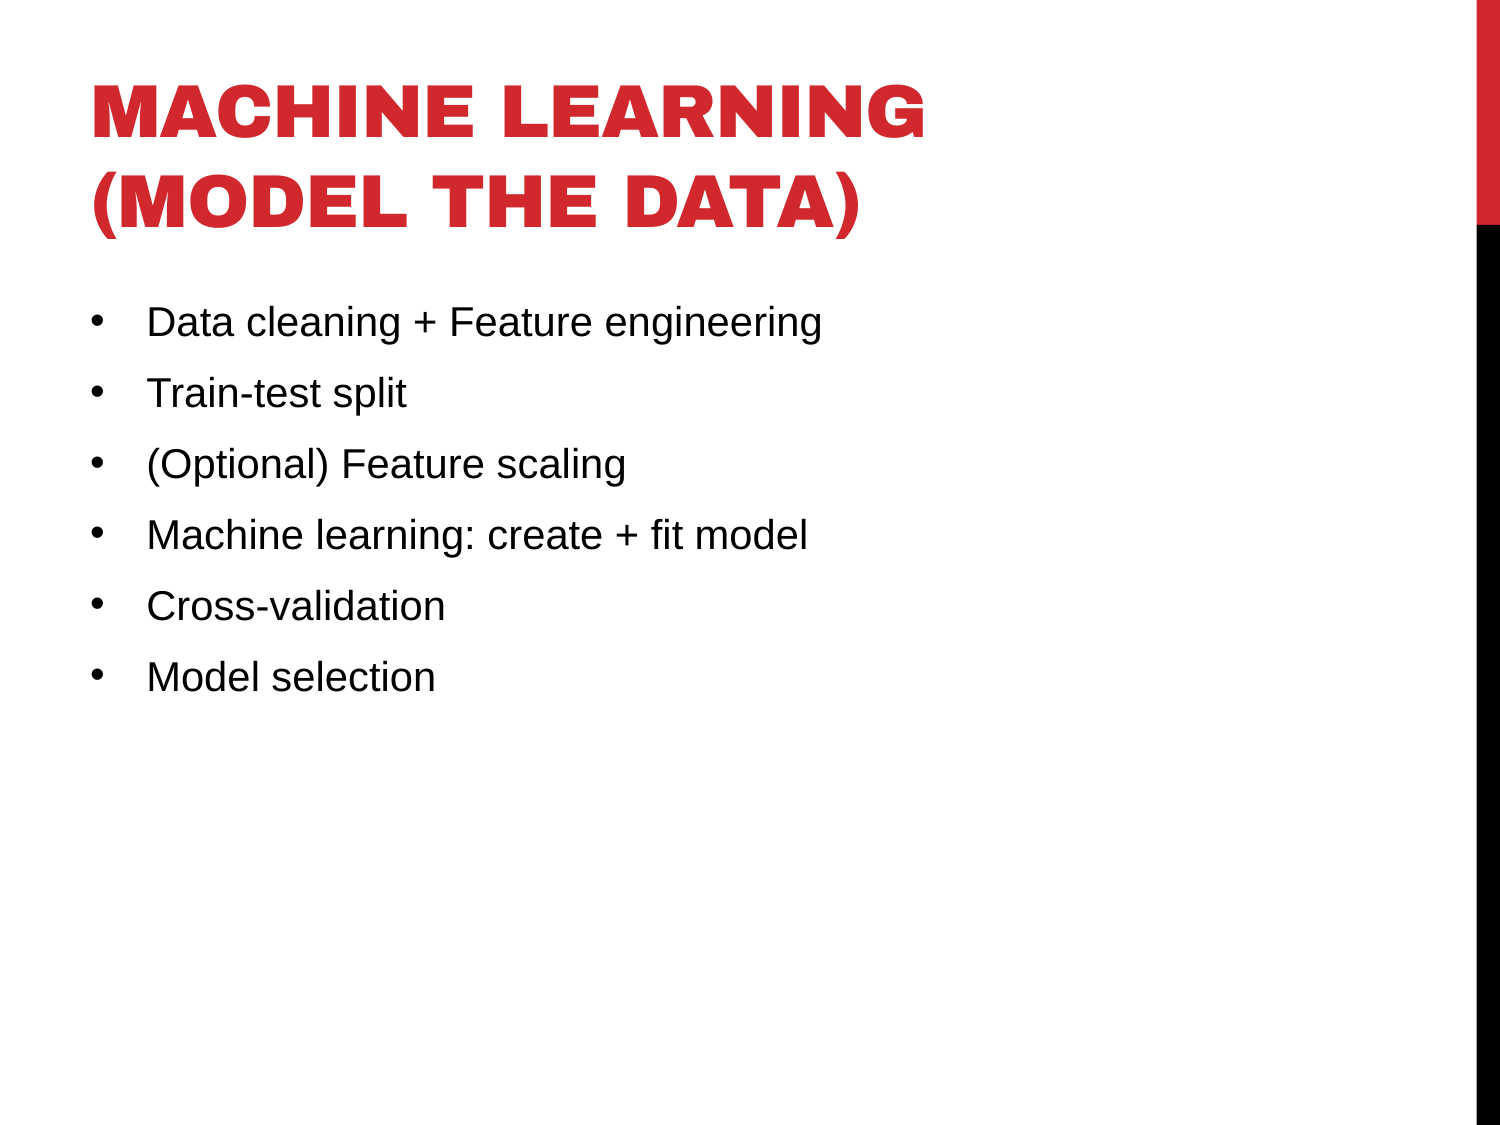

# Machine Learning (Model the Data)
Data cleaning + Feature engineering
Train-test split
(Optional) Feature scaling
Machine learning: create + fit model
Cross-validation
Model selection